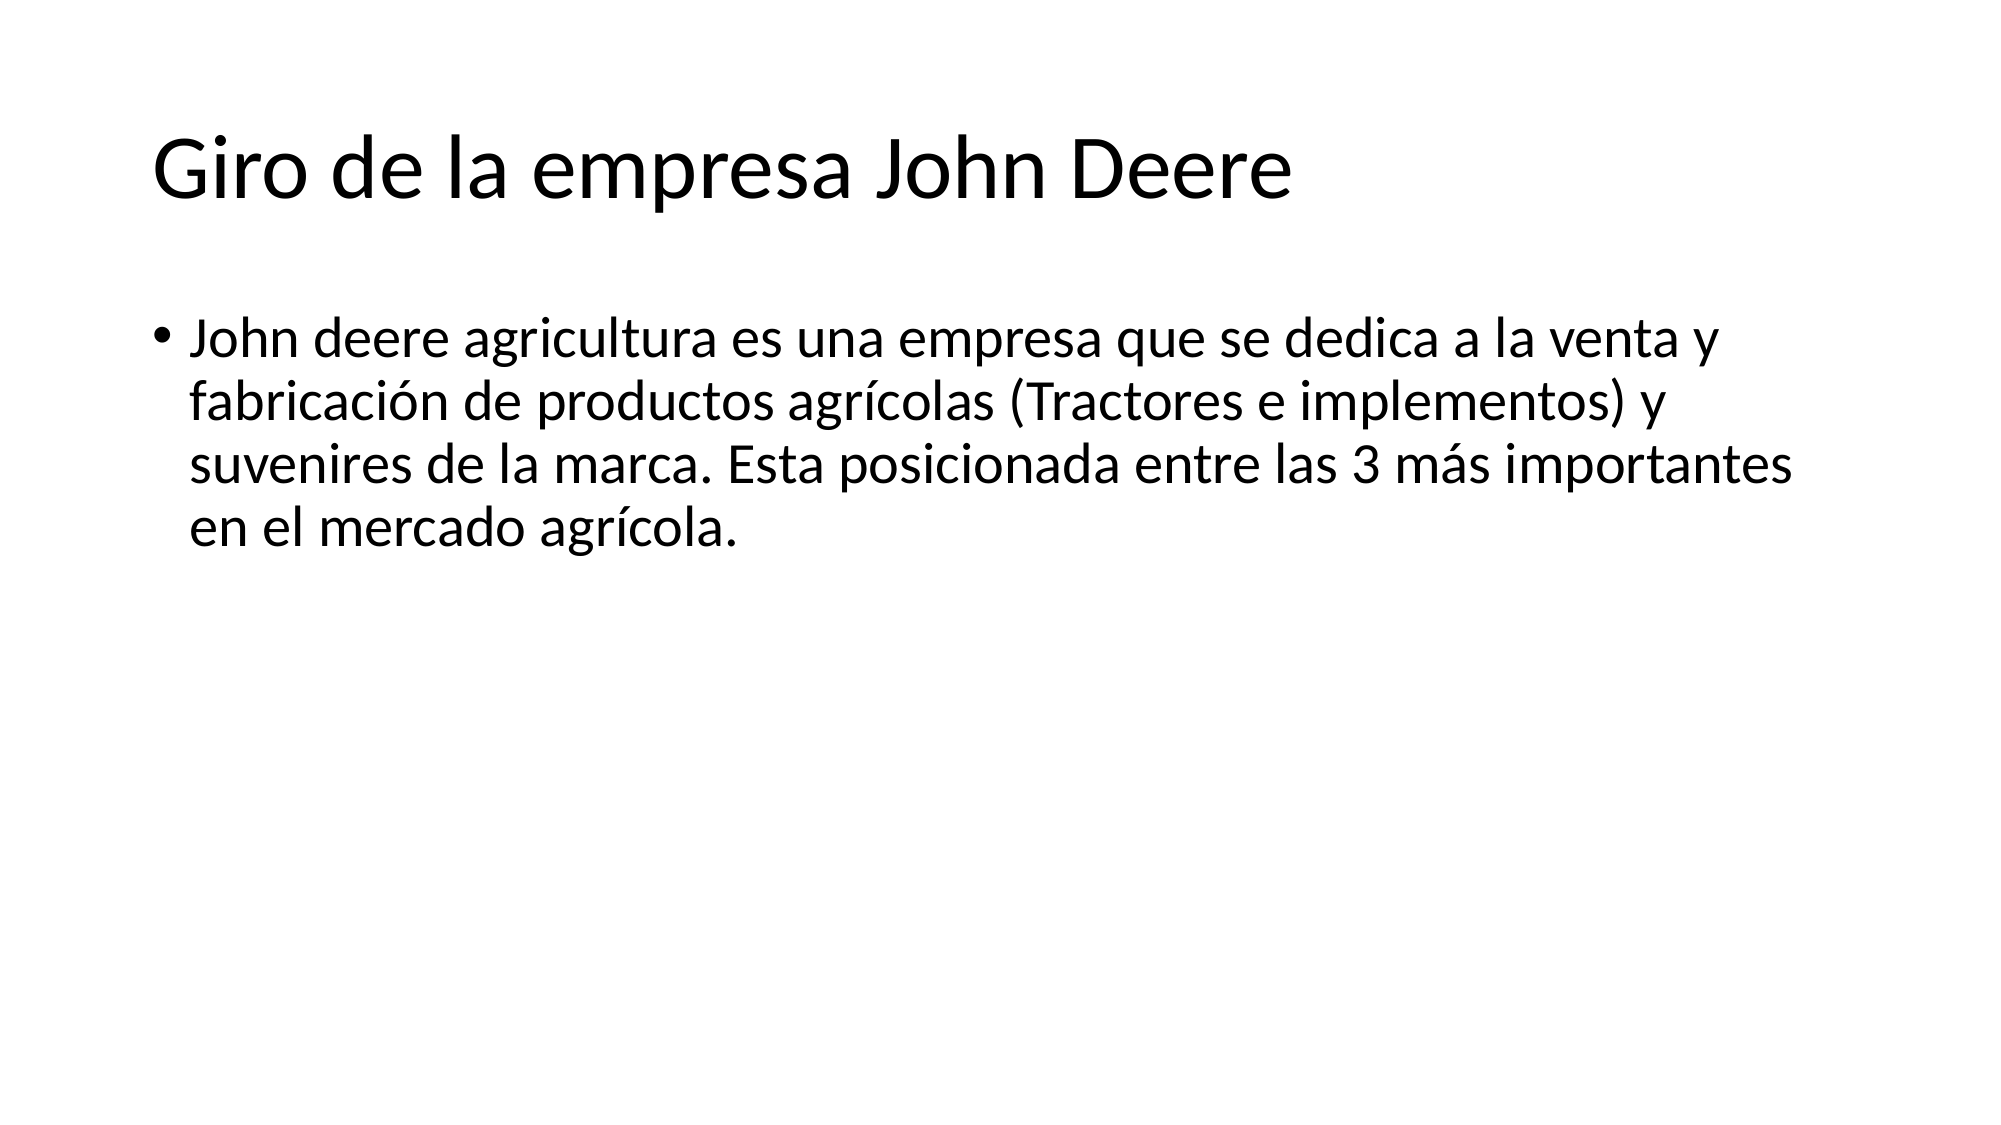

# Giro de la empresa John Deere
John deere agricultura es una empresa que se dedica a la venta y fabricación de productos agrícolas (Tractores e implementos) y suvenires de la marca. Esta posicionada entre las 3 más importantes en el mercado agrícola.